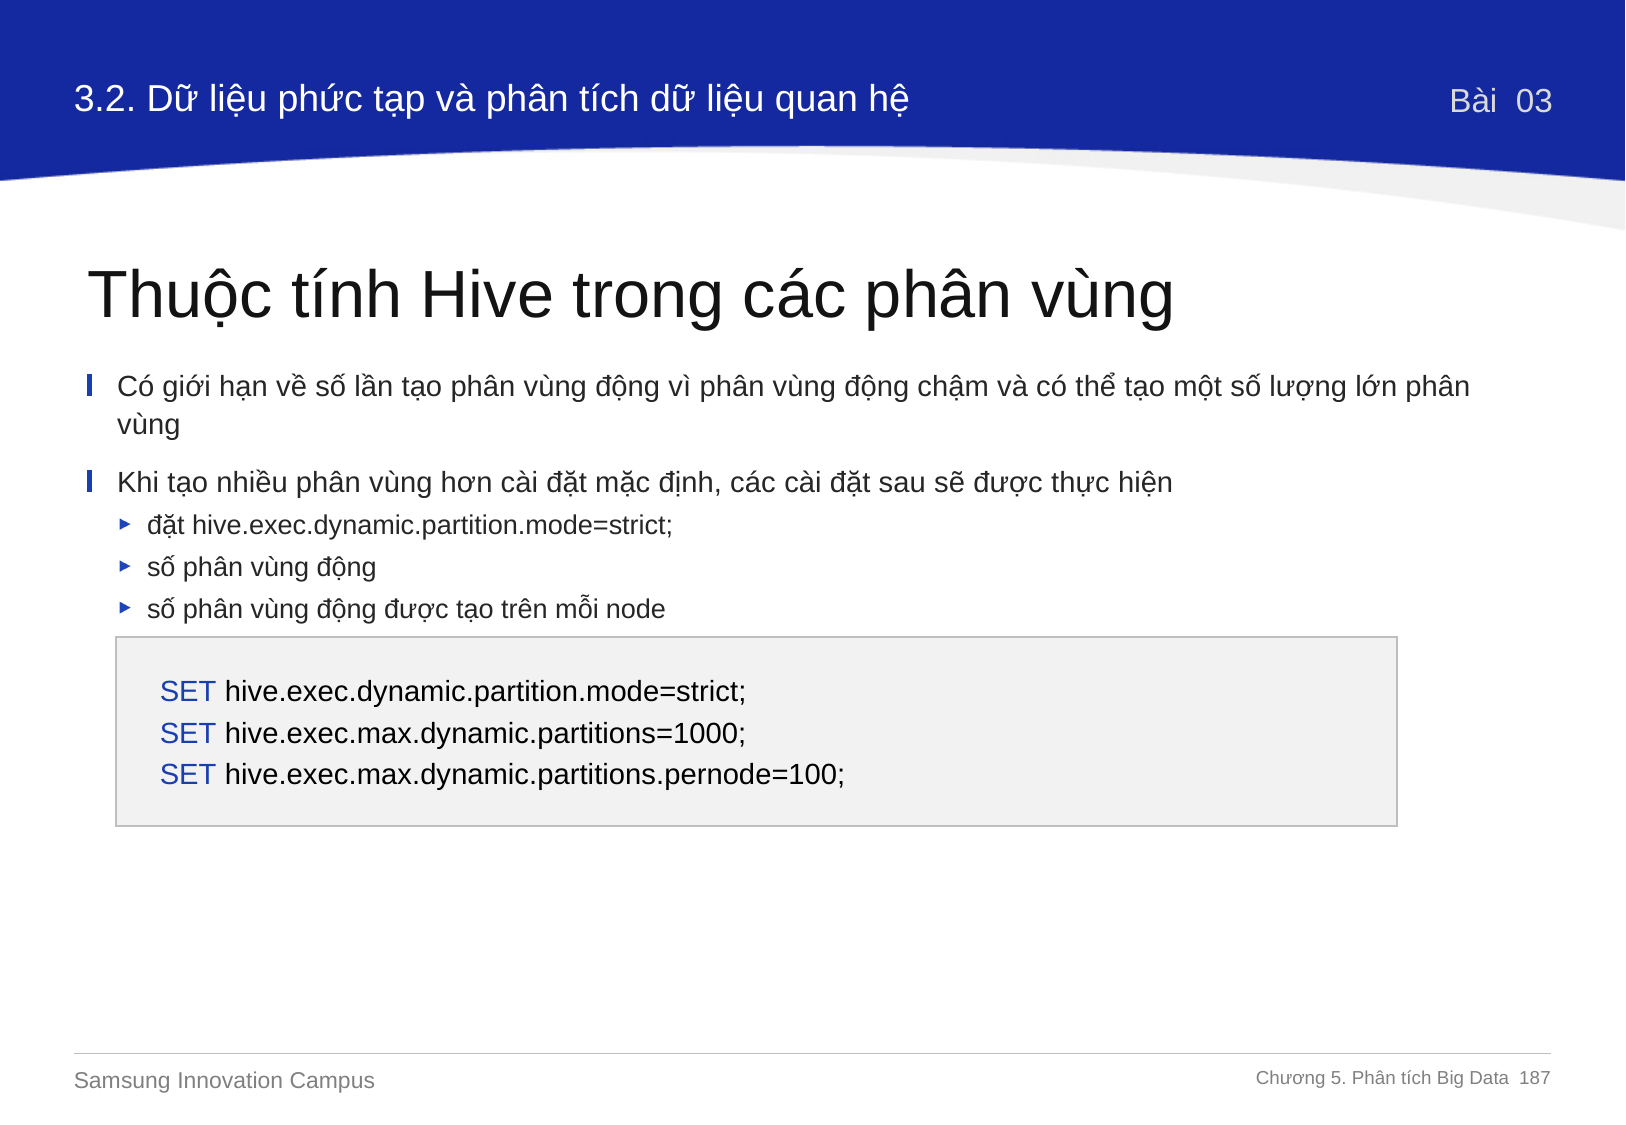

3.2. Dữ liệu phức tạp và phân tích dữ liệu quan hệ
Bài  03
Thuộc tính Hive trong các phân vùng
Có giới hạn về số lần tạo phân vùng động vì phân vùng động chậm và có thể tạo một số lượng lớn phân vùng
Khi tạo nhiều phân vùng hơn cài đặt mặc định, các cài đặt sau sẽ được thực hiện
đặt hive.exec.dynamic.partition.mode=strict;
số phân vùng động
số phân vùng động được tạo trên mỗi node
SET hive.exec.dynamic.partition.mode=strict;
SET hive.exec.max.dynamic.partitions=1000;
SET hive.exec.max.dynamic.partitions.pernode=100;